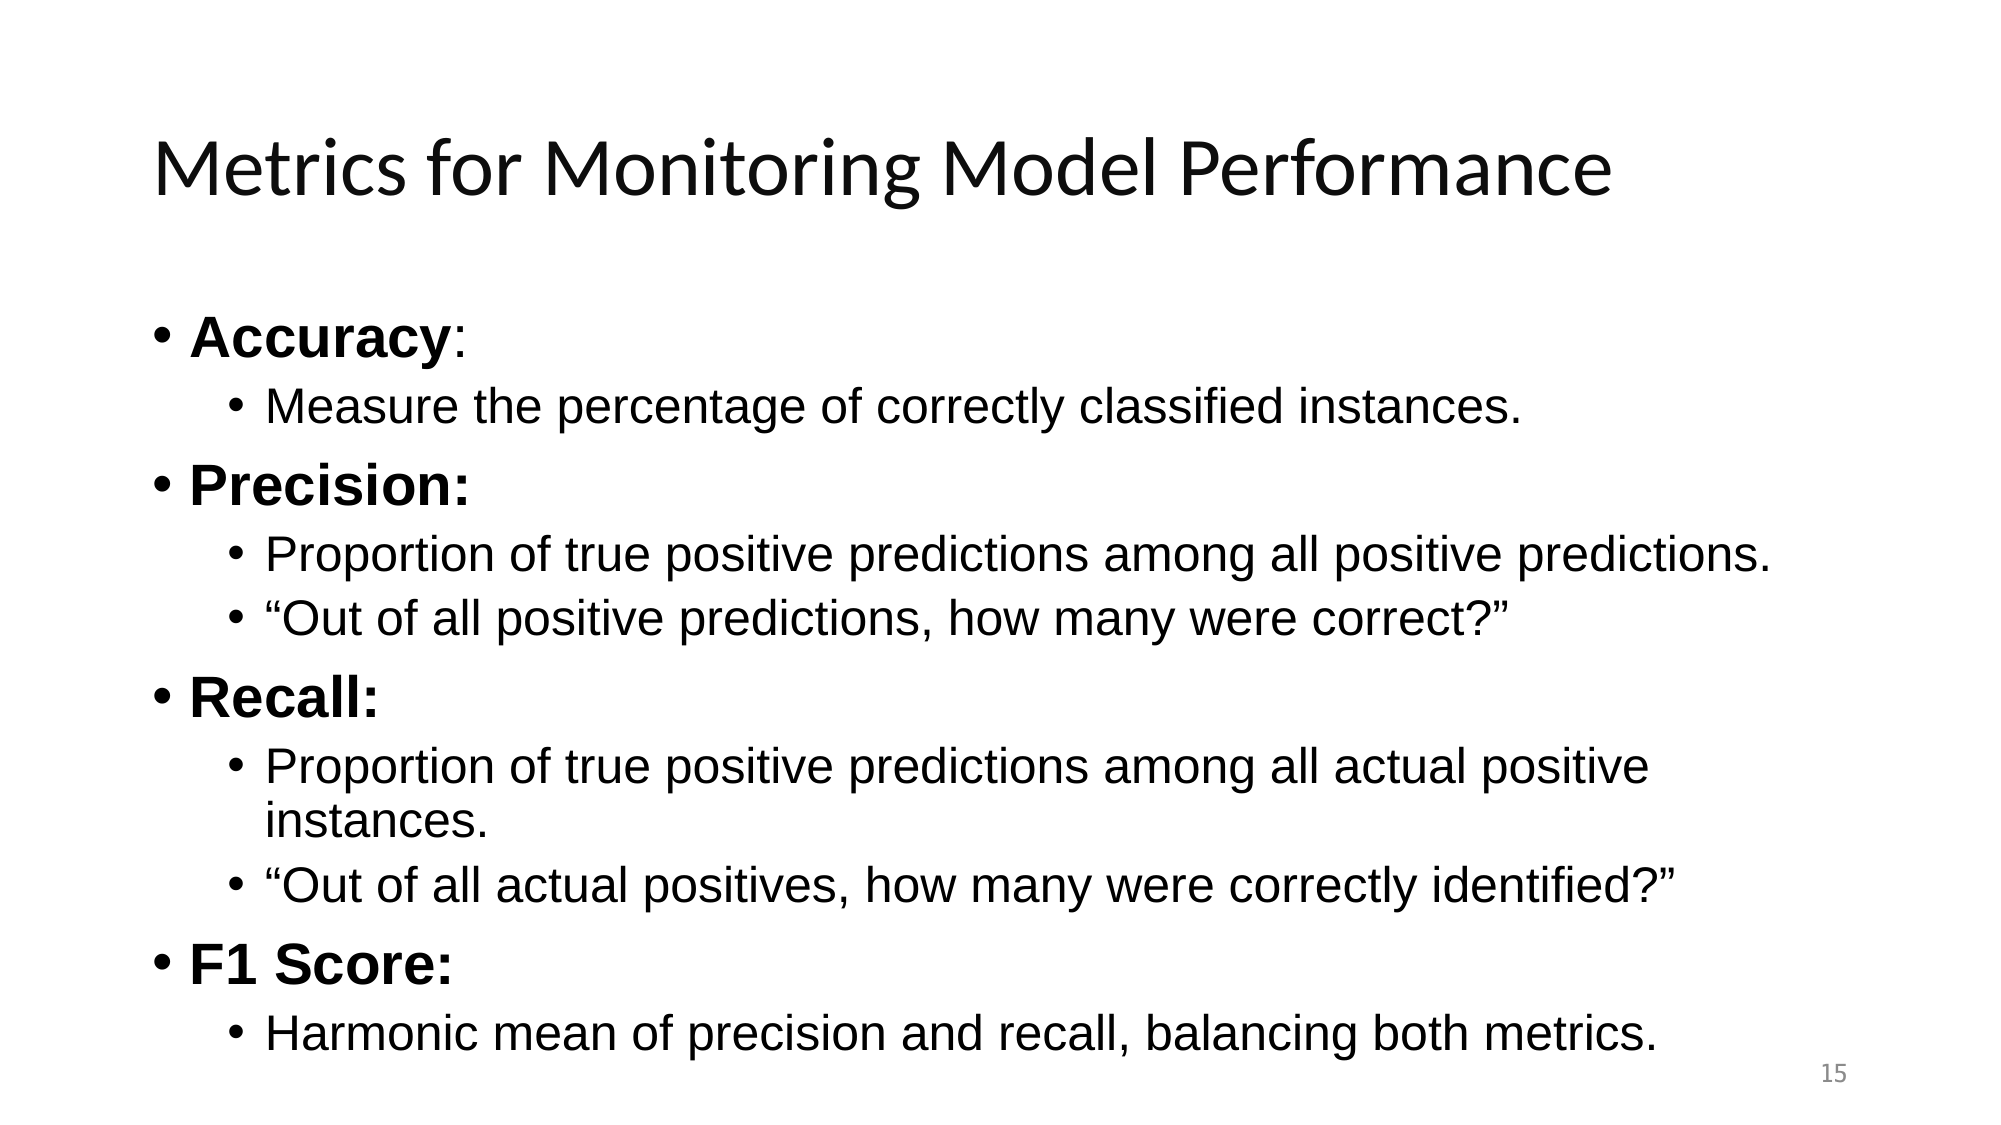

# Metrics for Monitoring Model Performance
Accuracy:
Measure the percentage of correctly classified instances.
Precision:
Proportion of true positive predictions among all positive predictions.
“Out of all positive predictions, how many were correct?”
Recall:
Proportion of true positive predictions among all actual positive instances.
“Out of all actual positives, how many were correctly identified?”
F1 Score:
Harmonic mean of precision and recall, balancing both metrics.
15